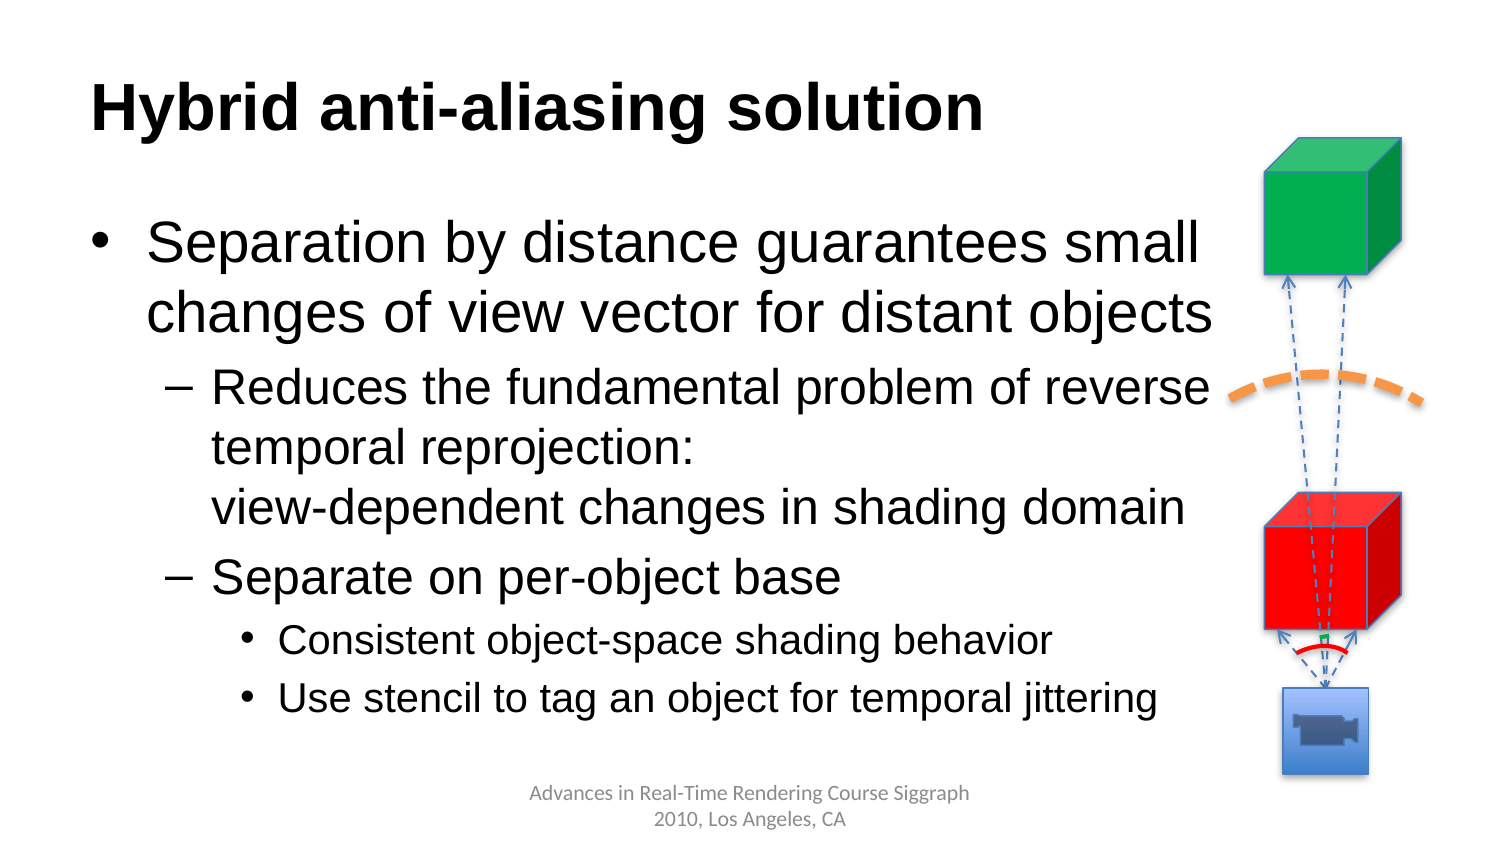

# Hybrid anti-aliasing solution

Separation by distance guarantees small changes of view vector for distant objects
Reduces the fundamental problem of reverse temporal reprojection:
view-dependent changes in shading domain
Separate on per-object base
Consistent object-space shading behavior
Use stencil to tag an object for temporal jittering

Advances in Real-Time Rendering Course Siggraph 2010, Los Angeles, CA